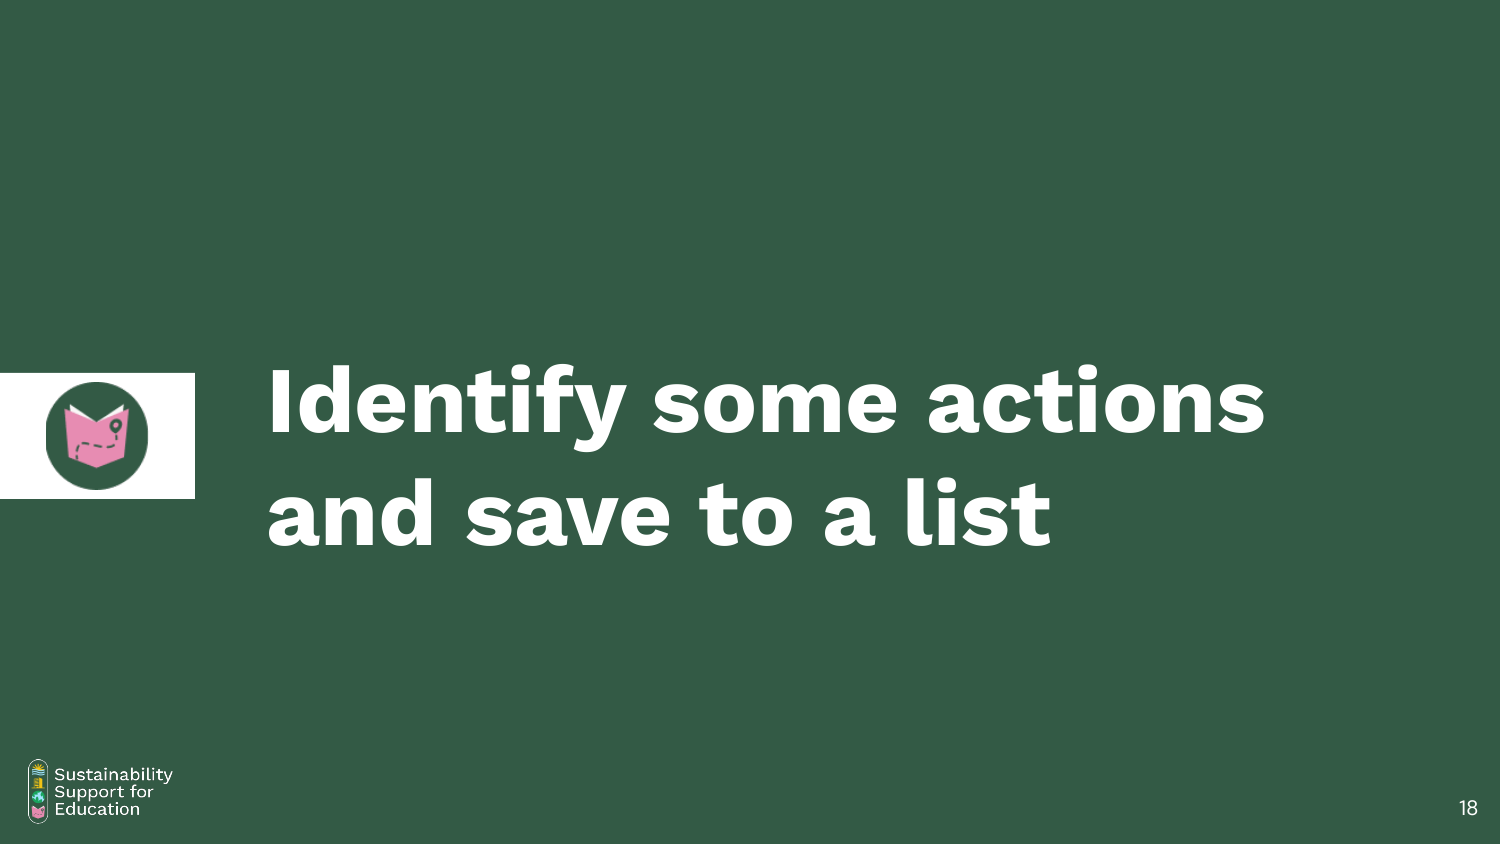

# Identify some actions and save to a list